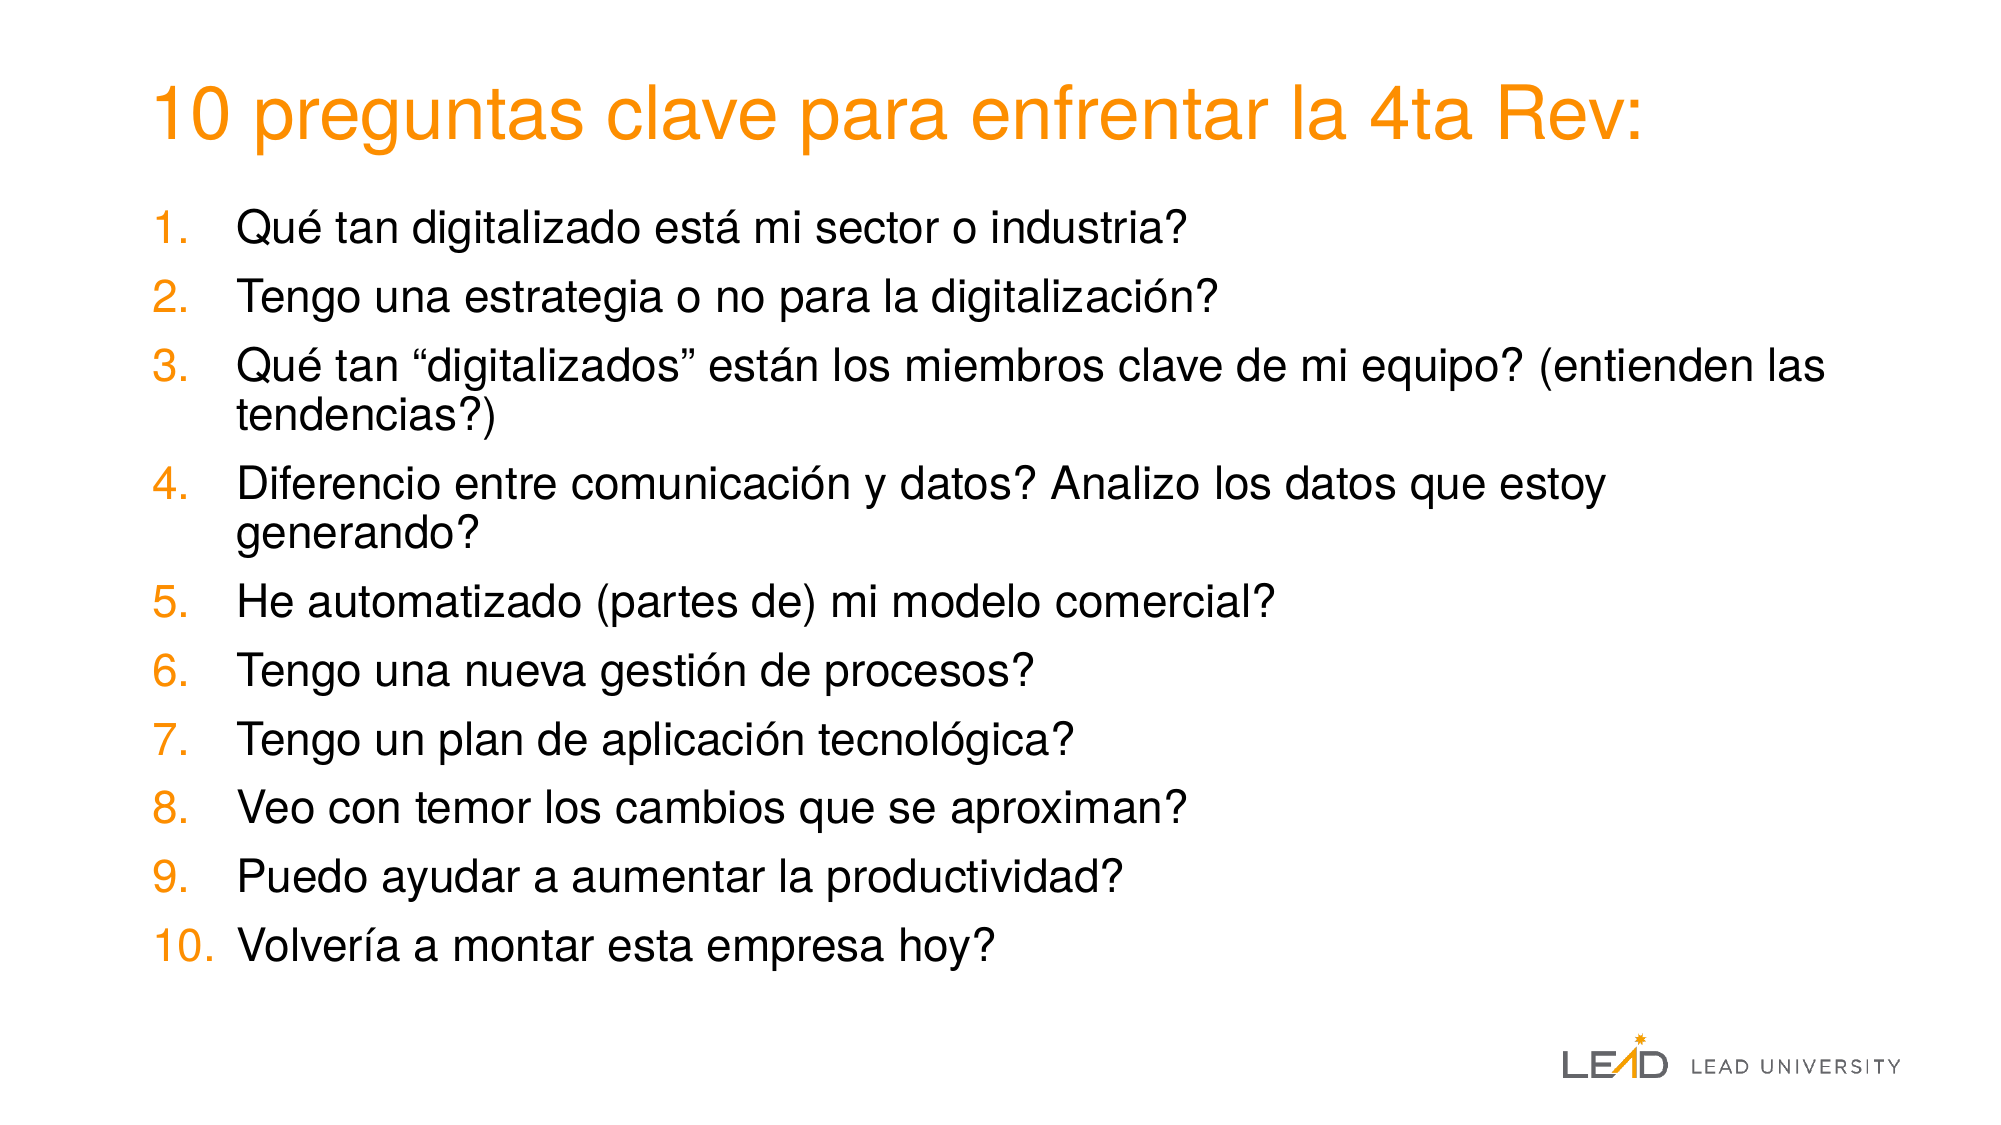

# 10 preguntas clave para enfrentar la 4ta Rev:
Qué tan digitalizado está mi sector o industria?
Tengo una estrategia o no para la digitalización?
Qué tan “digitalizados” están los miembros clave de mi equipo? (entienden las tendencias?)
Diferencio entre comunicación y datos? Analizo los datos que estoy generando?
He automatizado (partes de) mi modelo comercial?
Tengo una nueva gestión de procesos?
Tengo un plan de aplicación tecnológica?
Veo con temor los cambios que se aproximan?
Puedo ayudar a aumentar la productividad?
Volvería a montar esta empresa hoy?